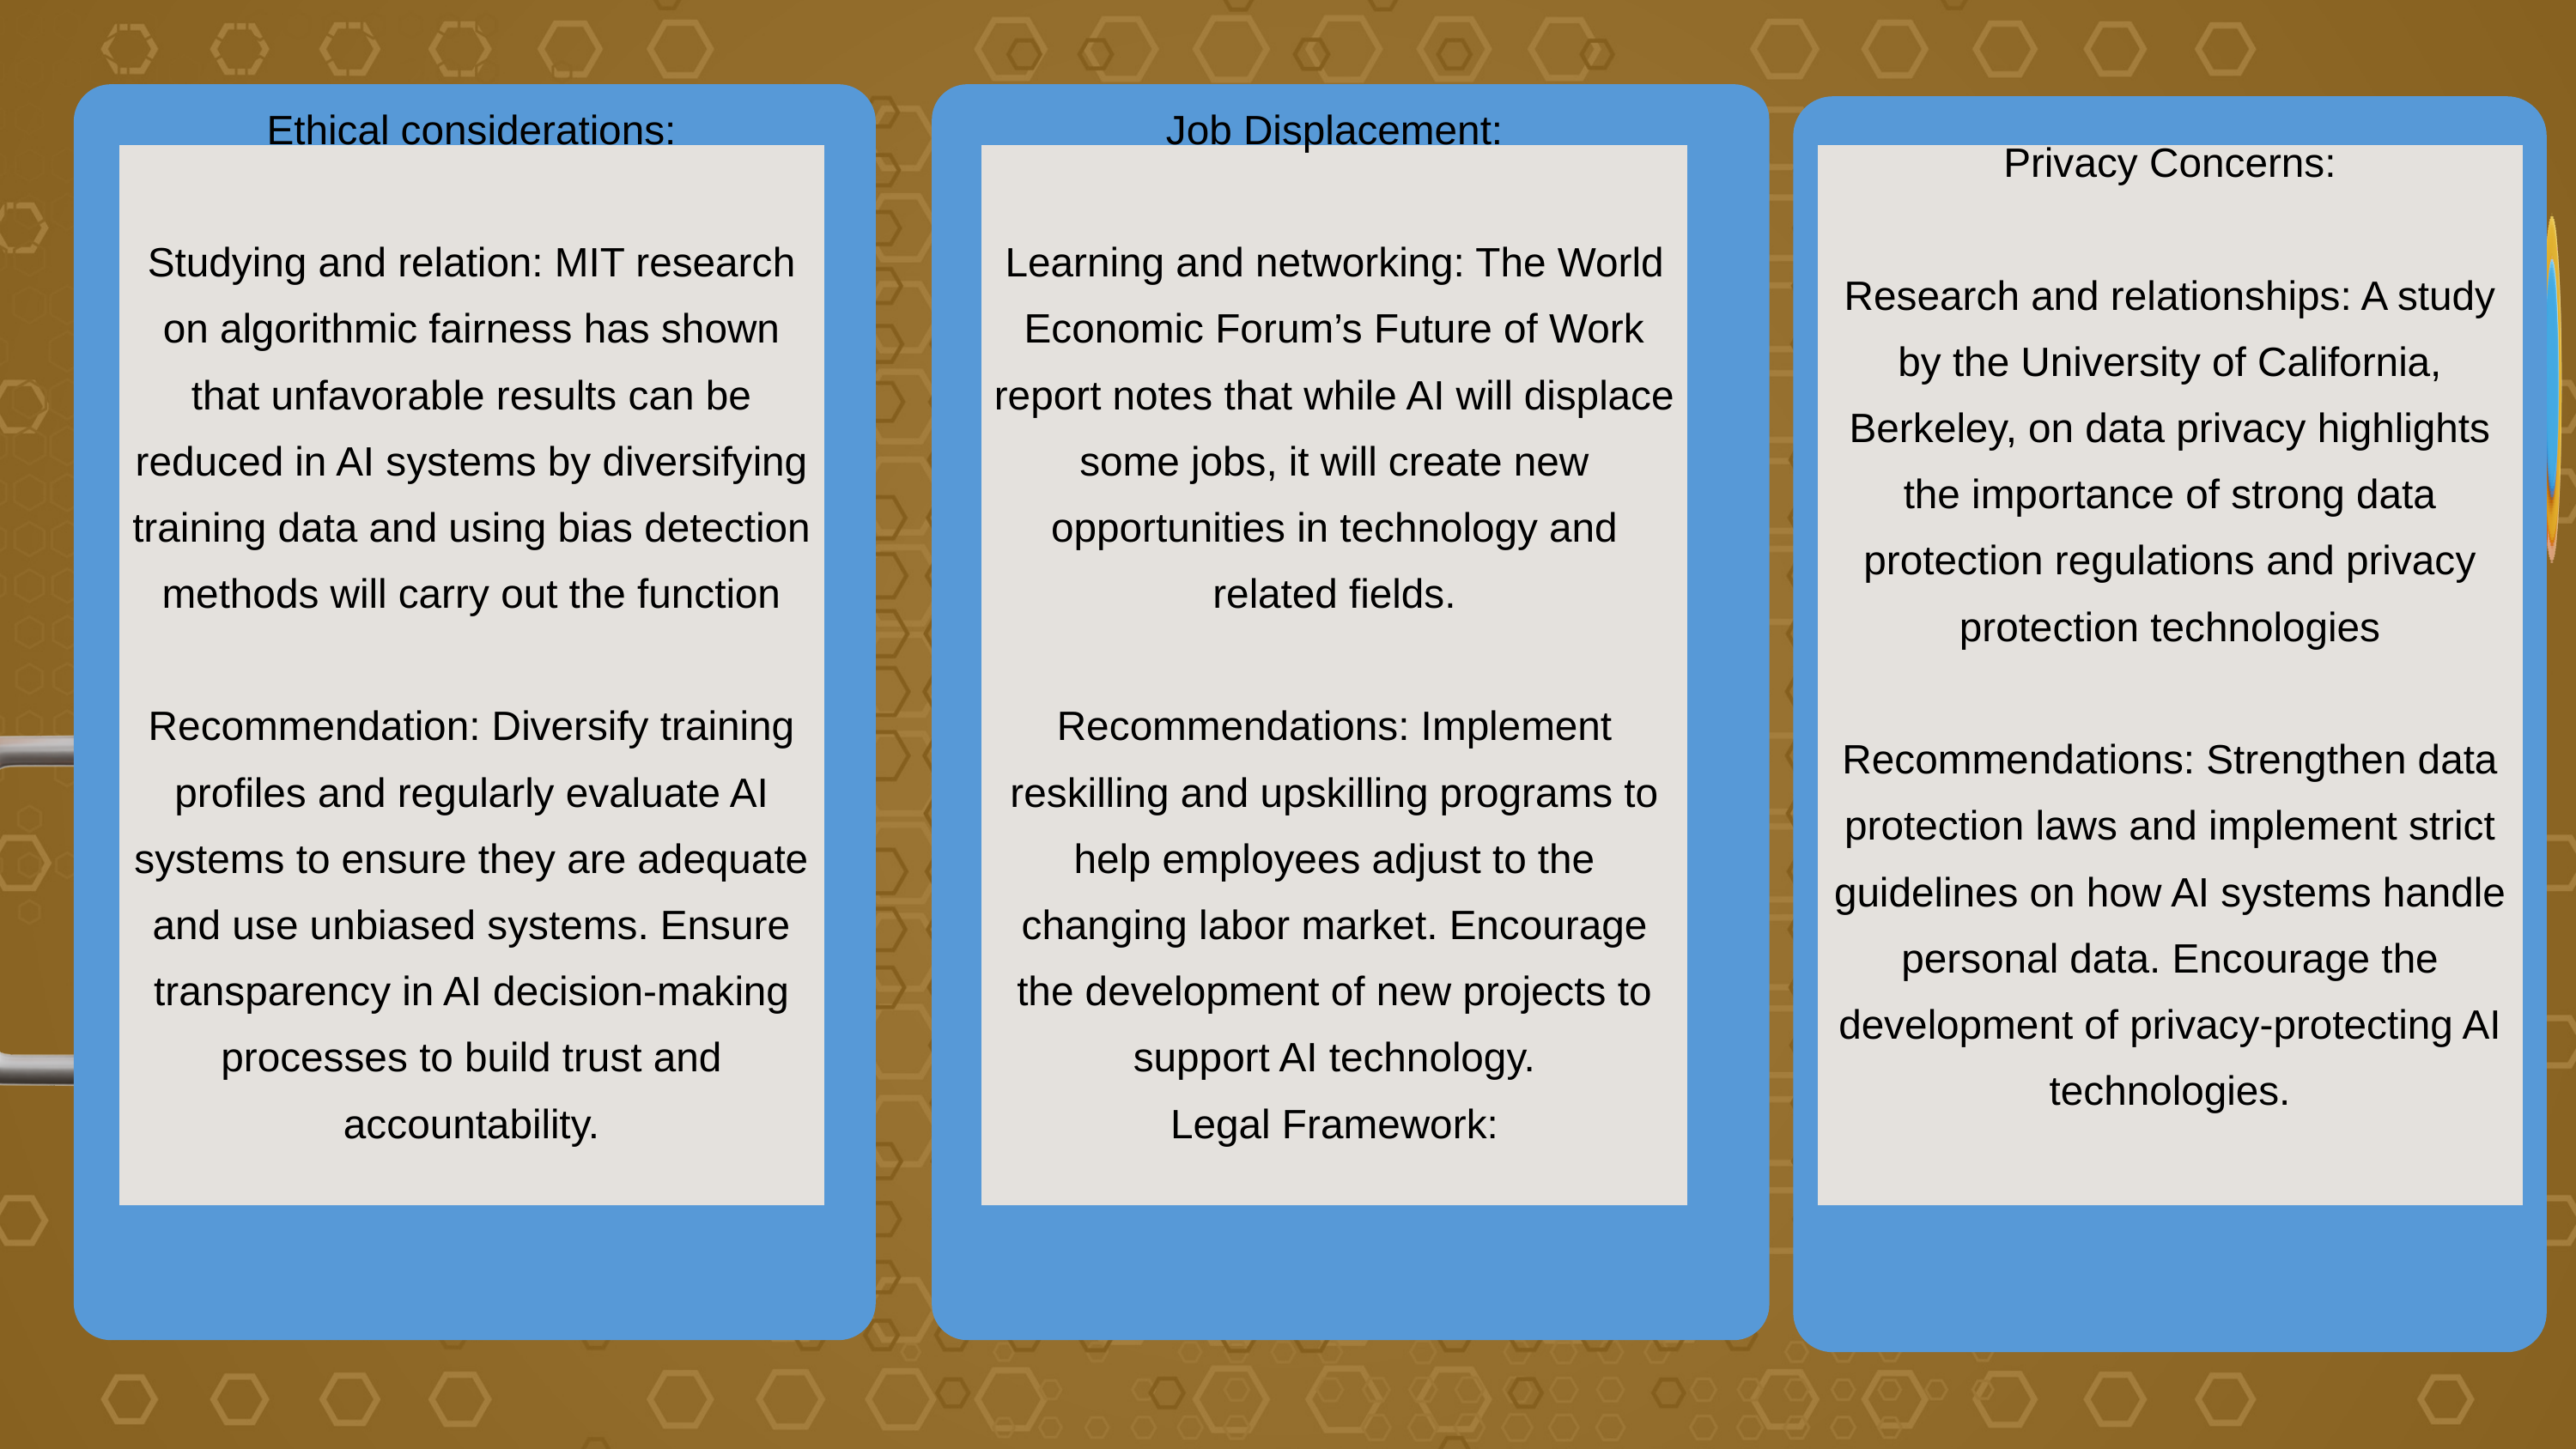

Ethical considerations:

Studying and relation: MIT research on algorithmic fairness has shown that unfavorable results can be reduced in AI systems by diversifying training data and using bias detection methods will carry out the function

Recommendation: Diversify training profiles and regularly evaluate AI systems to ensure they are adequate and use unbiased systems. Ensure transparency in AI decision-making processes to build trust and accountability.

Job Displacement:

Learning and networking: The World Economic Forum’s Future of Work report notes that while AI will displace some jobs, it will create new opportunities in technology and related fields.

Recommendations: Implement reskilling and upskilling programs to help employees adjust to the changing labor market. Encourage the development of new projects to support AI technology.
Legal Framework:

Privacy Concerns:

Research and relationships: A study by the University of California, Berkeley, on data privacy highlights the importance of strong data protection regulations and privacy protection technologies

Recommendations: Strengthen data protection laws and implement strict guidelines on how AI systems handle personal data. Encourage the development of privacy-protecting AI technologies.